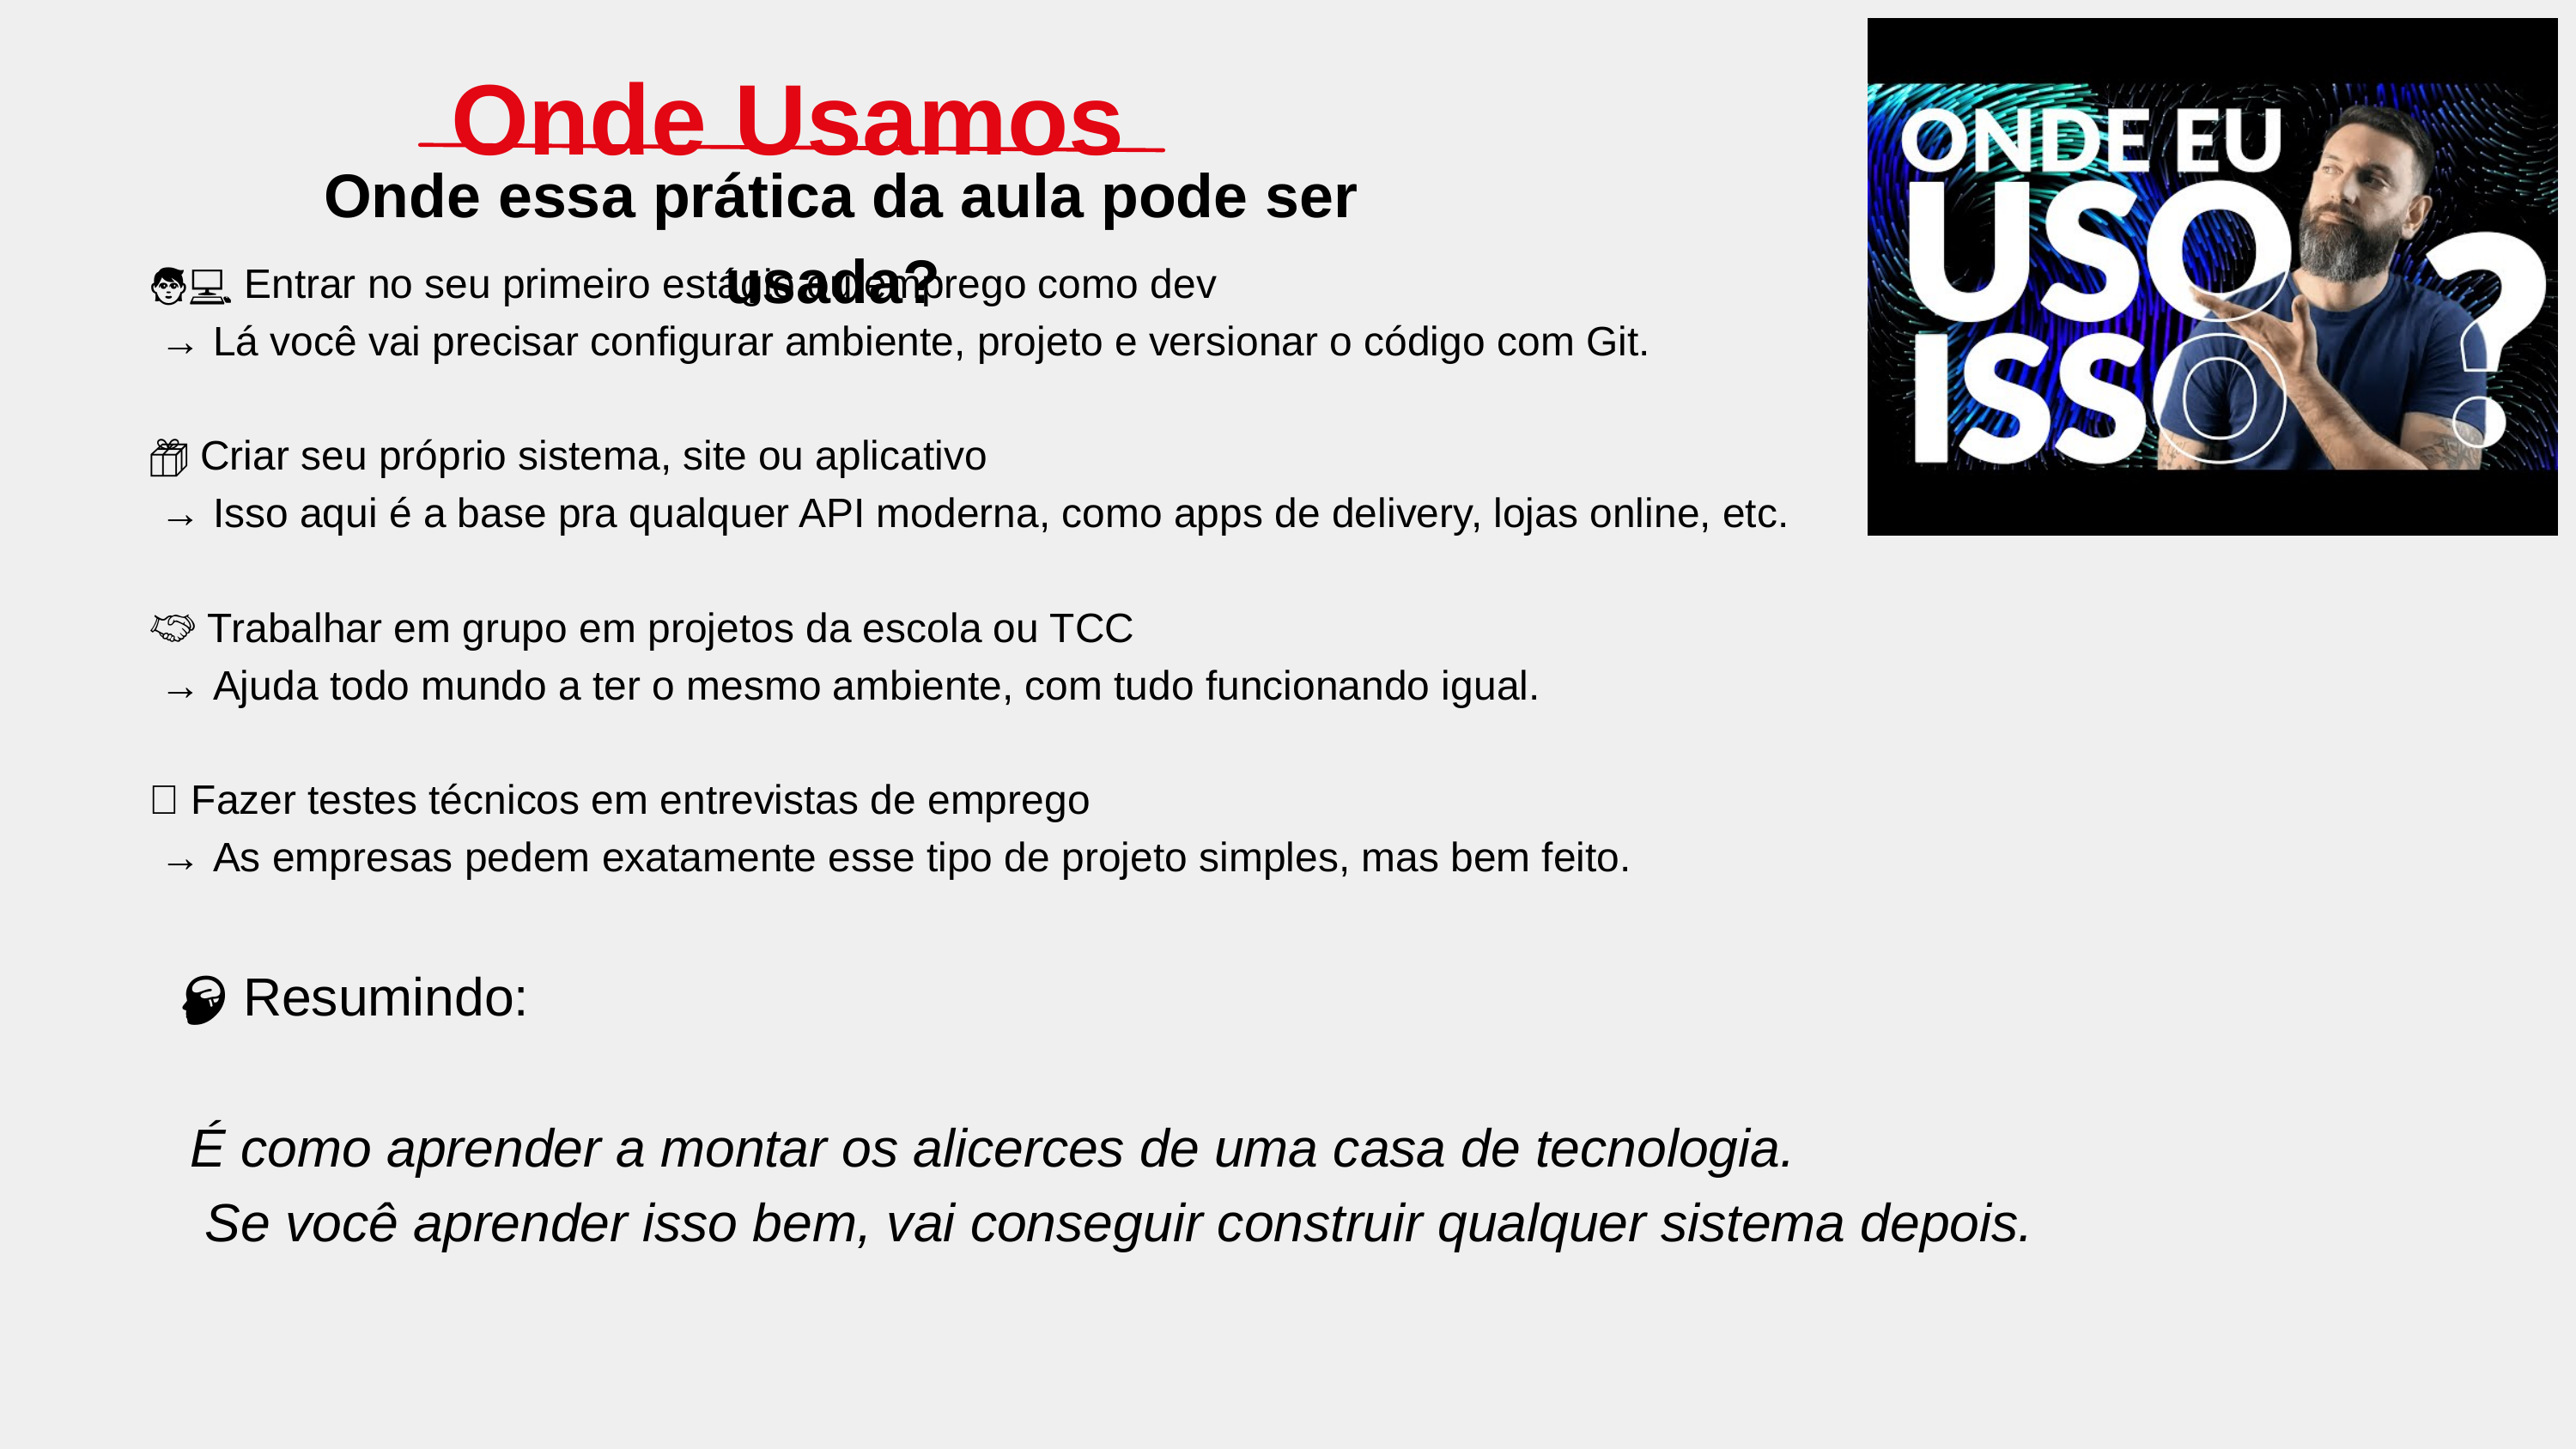

Onde Usamos
 Onde essa prática da aula pode ser usada?
🧑‍💻 Entrar no seu primeiro estágio ou emprego como dev
 → Lá você vai precisar configurar ambiente, projeto e versionar o código com Git.

📦 Criar seu próprio sistema, site ou aplicativo
 → Isso aqui é a base pra qualquer API moderna, como apps de delivery, lojas online, etc.

🤝 Trabalhar em grupo em projetos da escola ou TCC
 → Ajuda todo mundo a ter o mesmo ambiente, com tudo funcionando igual.

🧪 Fazer testes técnicos em entrevistas de emprego
 → As empresas pedem exatamente esse tipo de projeto simples, mas bem feito.
🧠 Resumindo:
É como aprender a montar os alicerces de uma casa de tecnologia.
 Se você aprender isso bem, vai conseguir construir qualquer sistema depois.